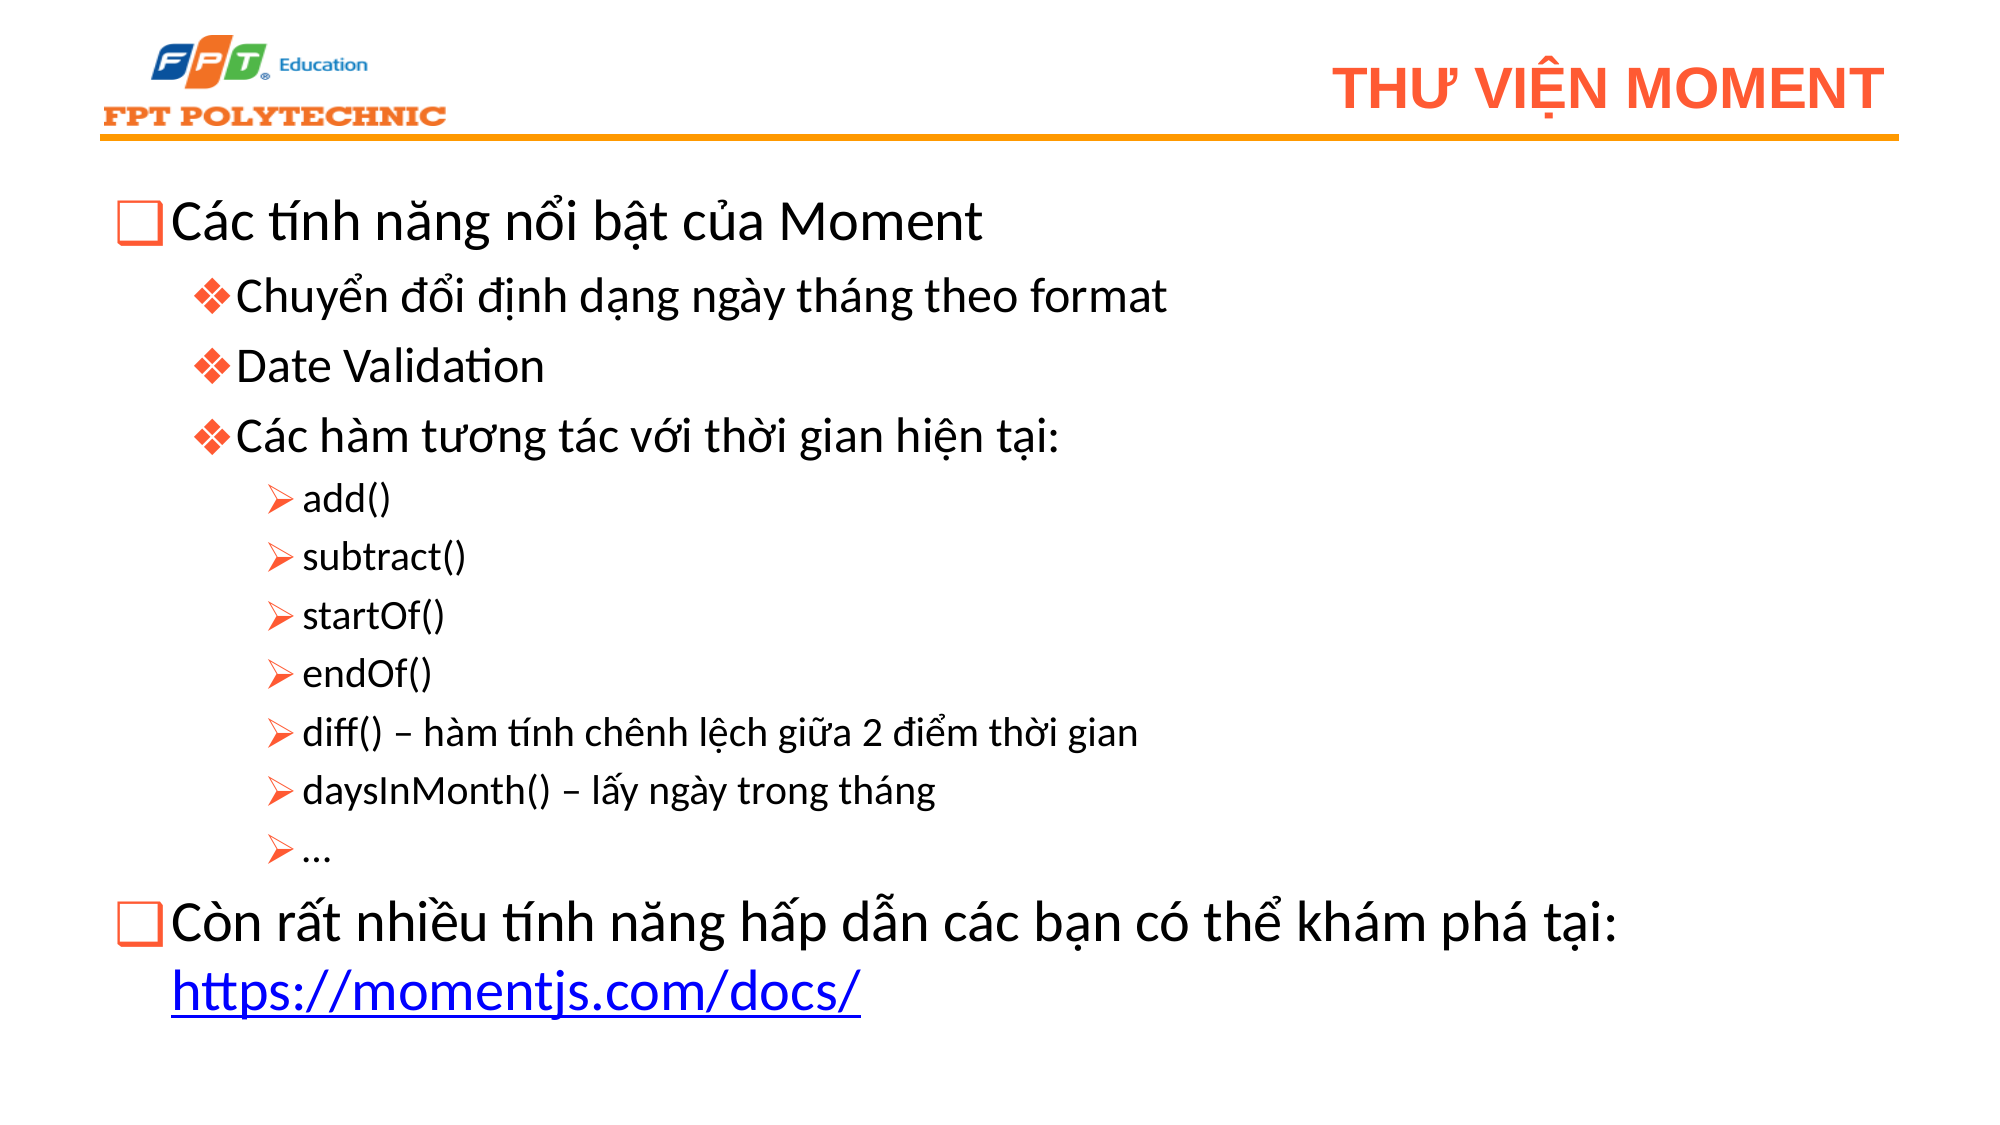

# Thư viện Moment
Các tính năng nổi bật của Moment
Chuyển đổi định dạng ngày tháng theo format
Date Validation
Các hàm tương tác với thời gian hiện tại:
add()
subtract()
startOf()
endOf()
diff() – hàm tính chênh lệch giữa 2 điểm thời gian
daysInMonth() – lấy ngày trong tháng
…
Còn rất nhiều tính năng hấp dẫn các bạn có thể khám phá tại: https://momentjs.com/docs/